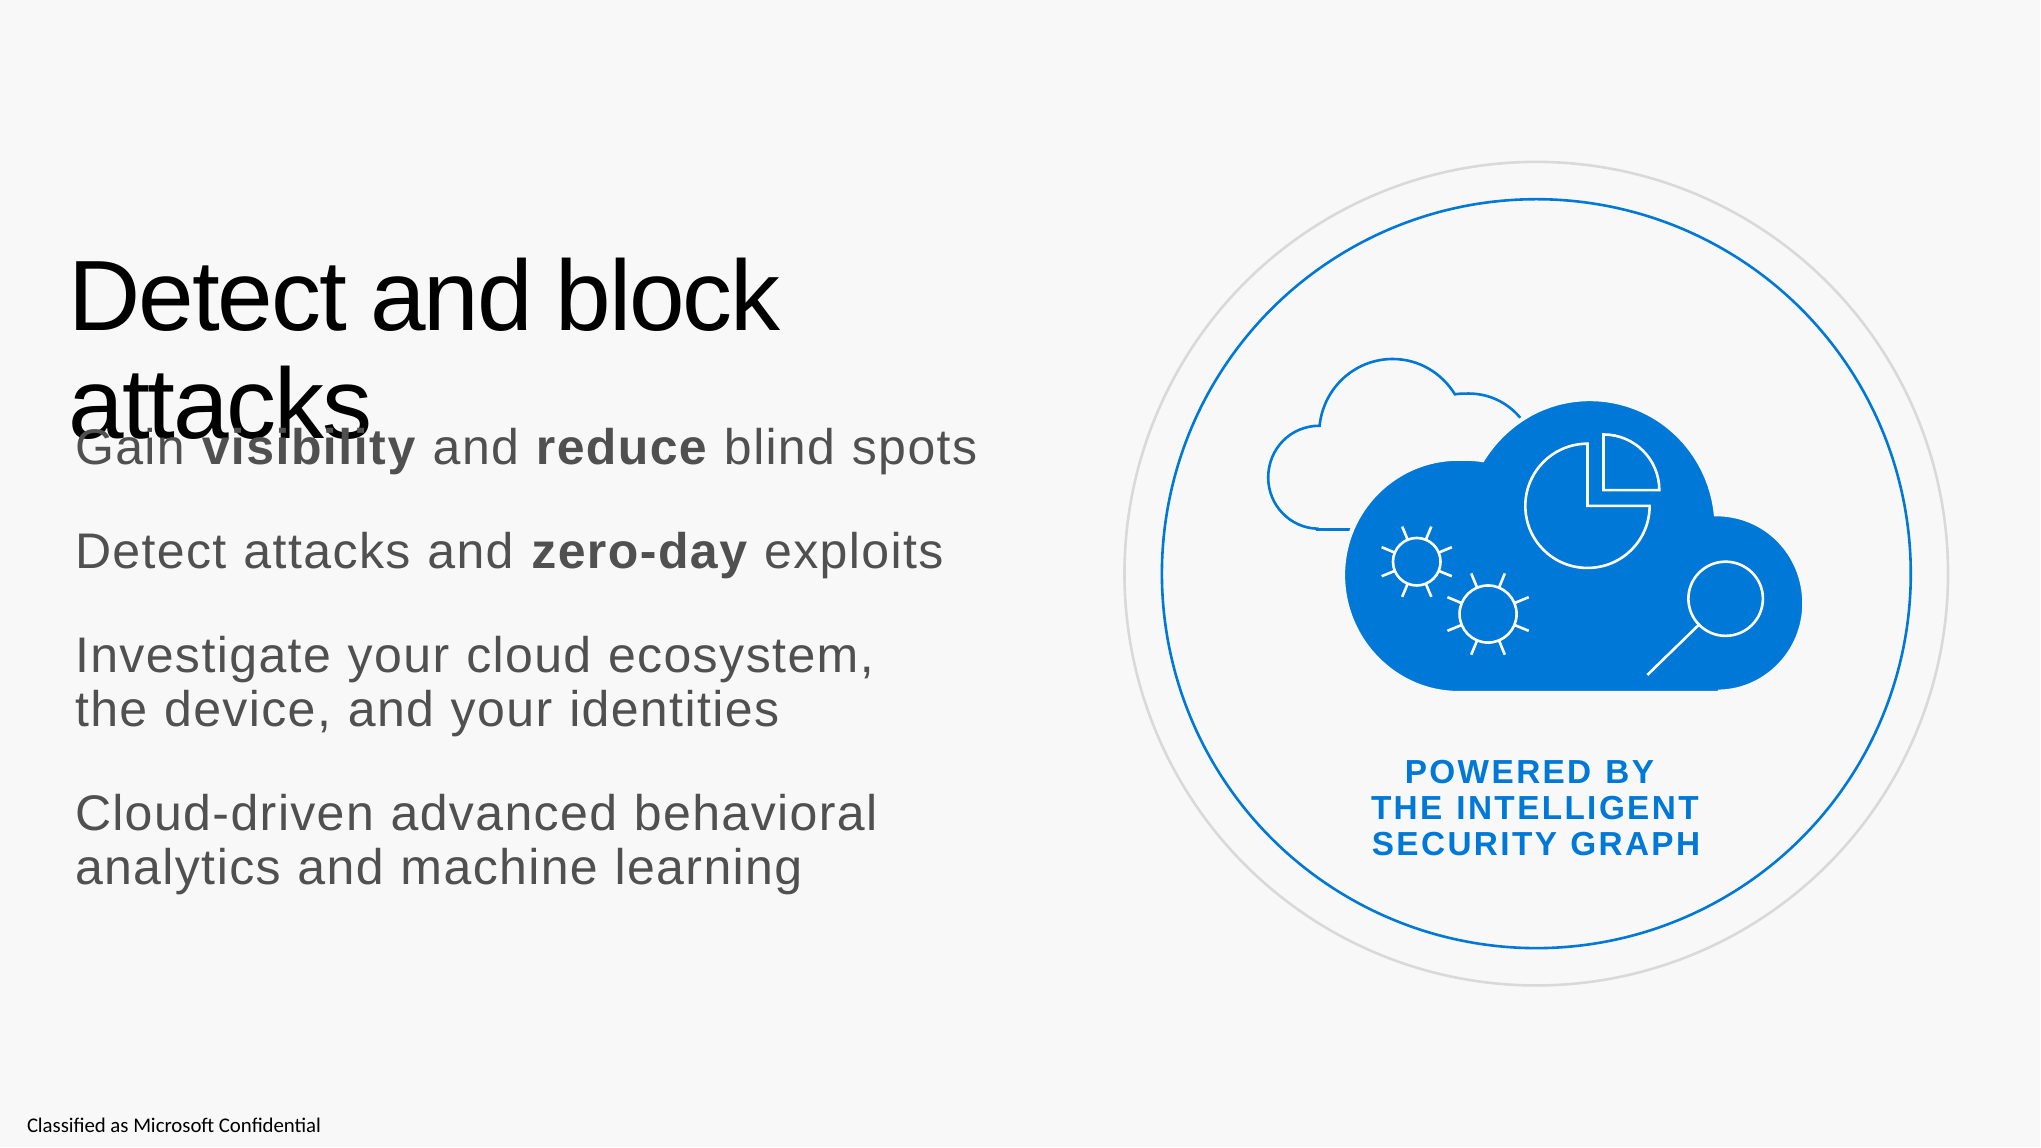

Additional Detail

POWERED BY
THE INTELLIGENT SECURITY GRAPH
# Detect and block attacks
Gain visibility and reduce blind spots
Detect attacks and zero-day exploits
Investigate your cloud ecosystem,
the device, and your identities
Cloud-driven advanced behavioral analytics and machine learning